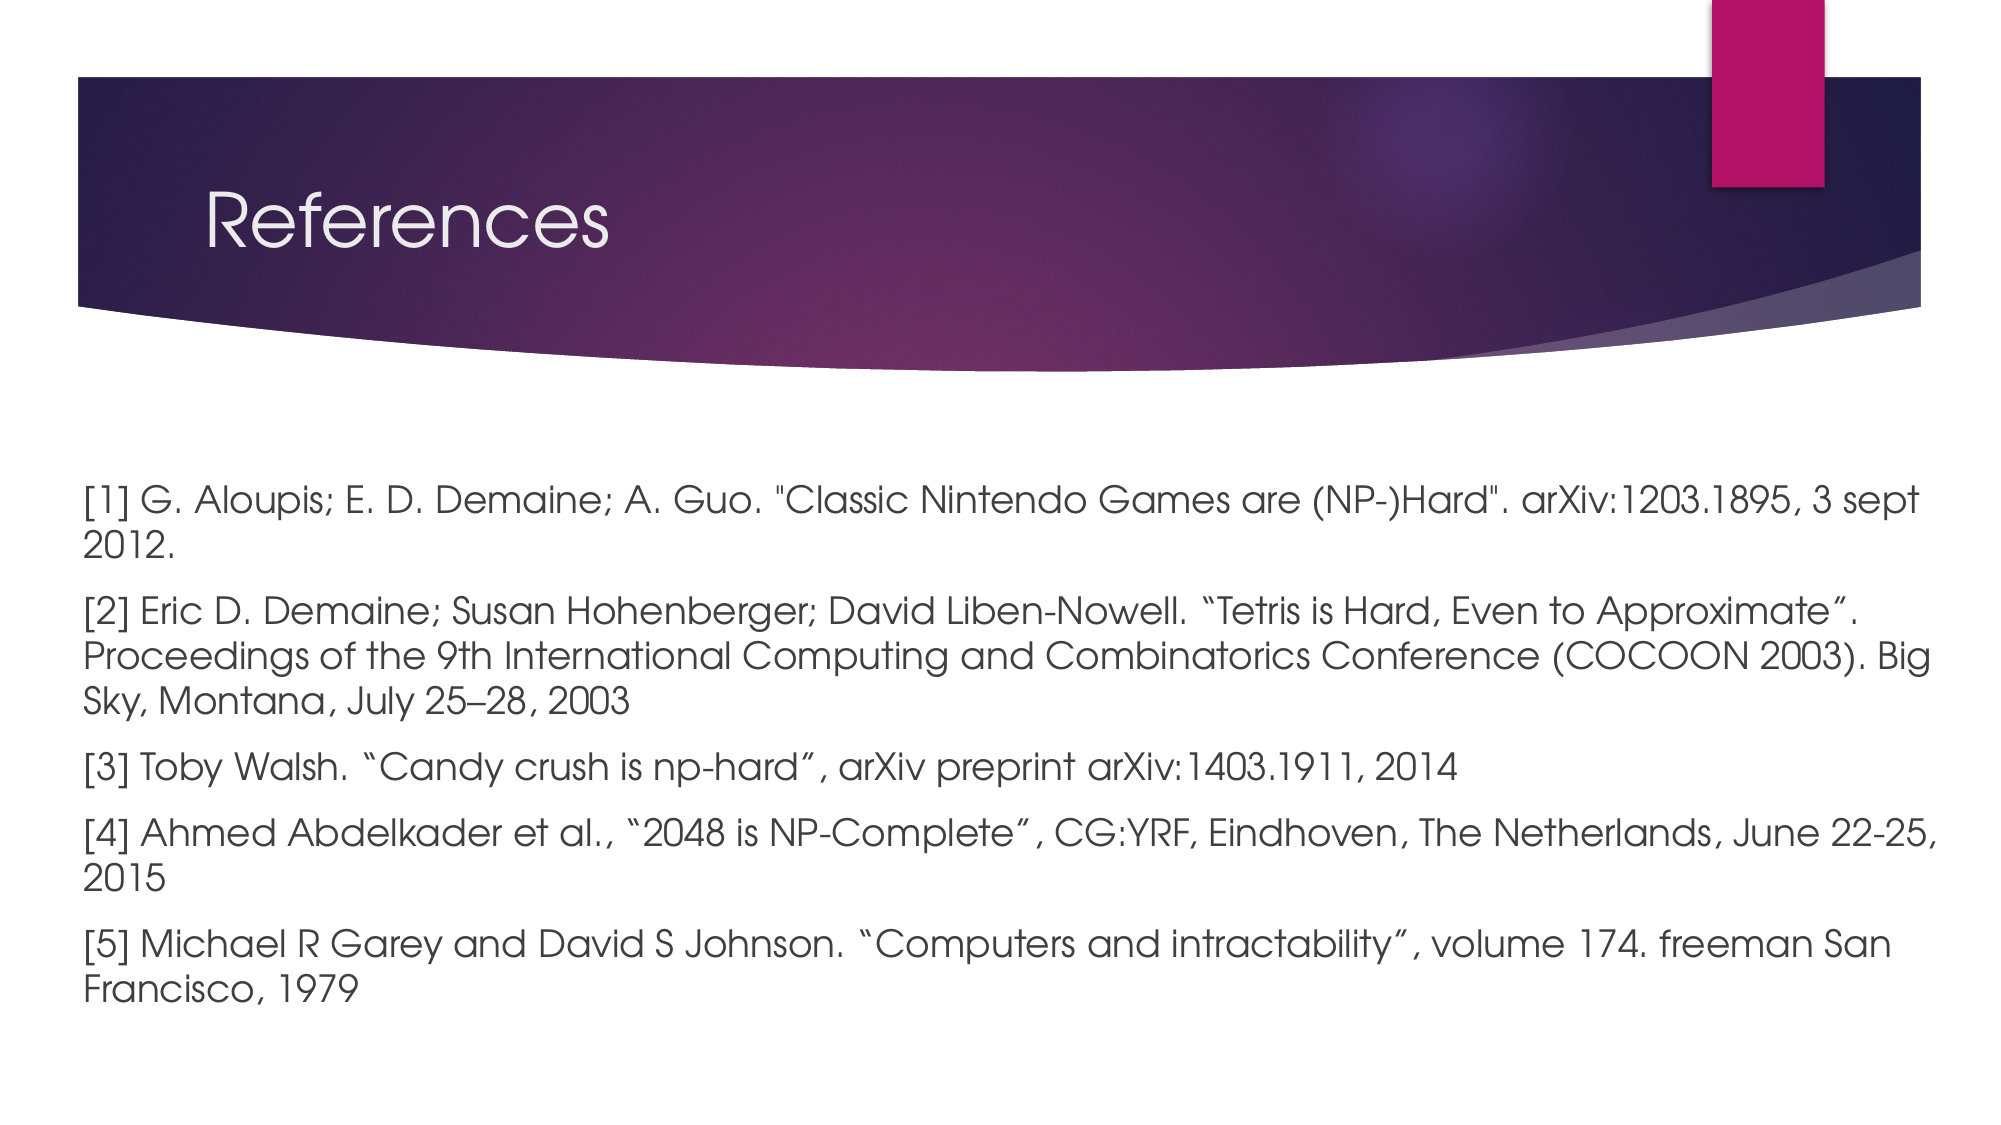

# References
[1] G. Aloupis; E. D. Demaine; A. Guo. "Classic Nintendo Games are (NP-)Hard". arXiv:1203.1895, 3 sept 2012.
[2] Eric D. Demaine; Susan Hohenberger; David Liben-Nowell. “Tetris is Hard, Even to Approximate”. Proceedings of the 9th International Computing and Combinatorics Conference (COCOON 2003). Big Sky, Montana, July 25–28, 2003
[3] Toby Walsh. “Candy crush is np-hard”, arXiv preprint arXiv:1403.1911, 2014
[4] Ahmed Abdelkader et al., “2048 is NP-Complete”, CG:YRF, Eindhoven, The Netherlands, June 22-25, 2015
[5] Michael R Garey and David S Johnson. “Computers and intractability”, volume 174. freeman San Francisco, 1979